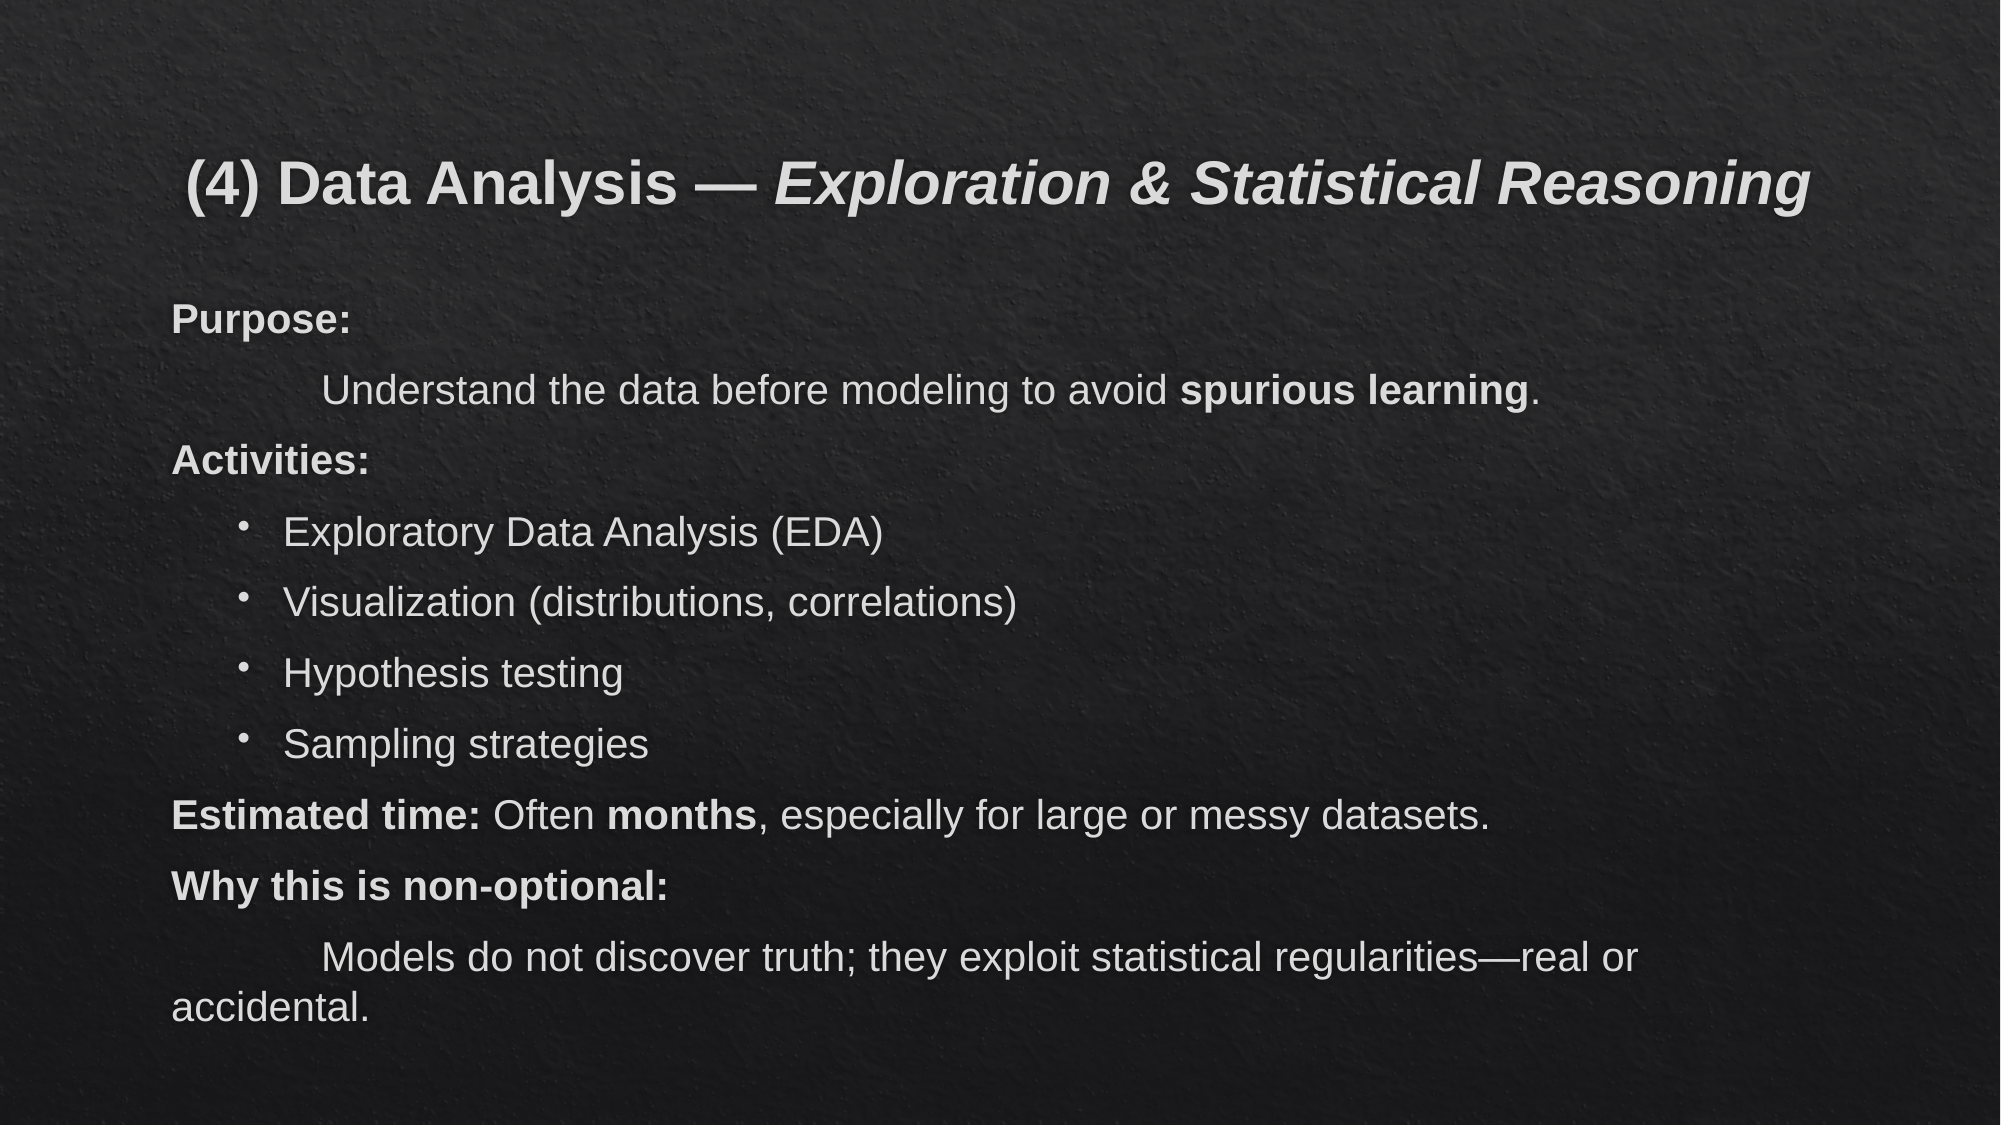

# (4) Data Analysis — Exploration & Statistical Reasoning
Purpose:
	Understand the data before modeling to avoid spurious learning.
Activities:
Exploratory Data Analysis (EDA)
Visualization (distributions, correlations)
Hypothesis testing
Sampling strategies
Estimated time: Often months, especially for large or messy datasets.
Why this is non-optional:
	Models do not discover truth; they exploit statistical regularities—real or accidental.